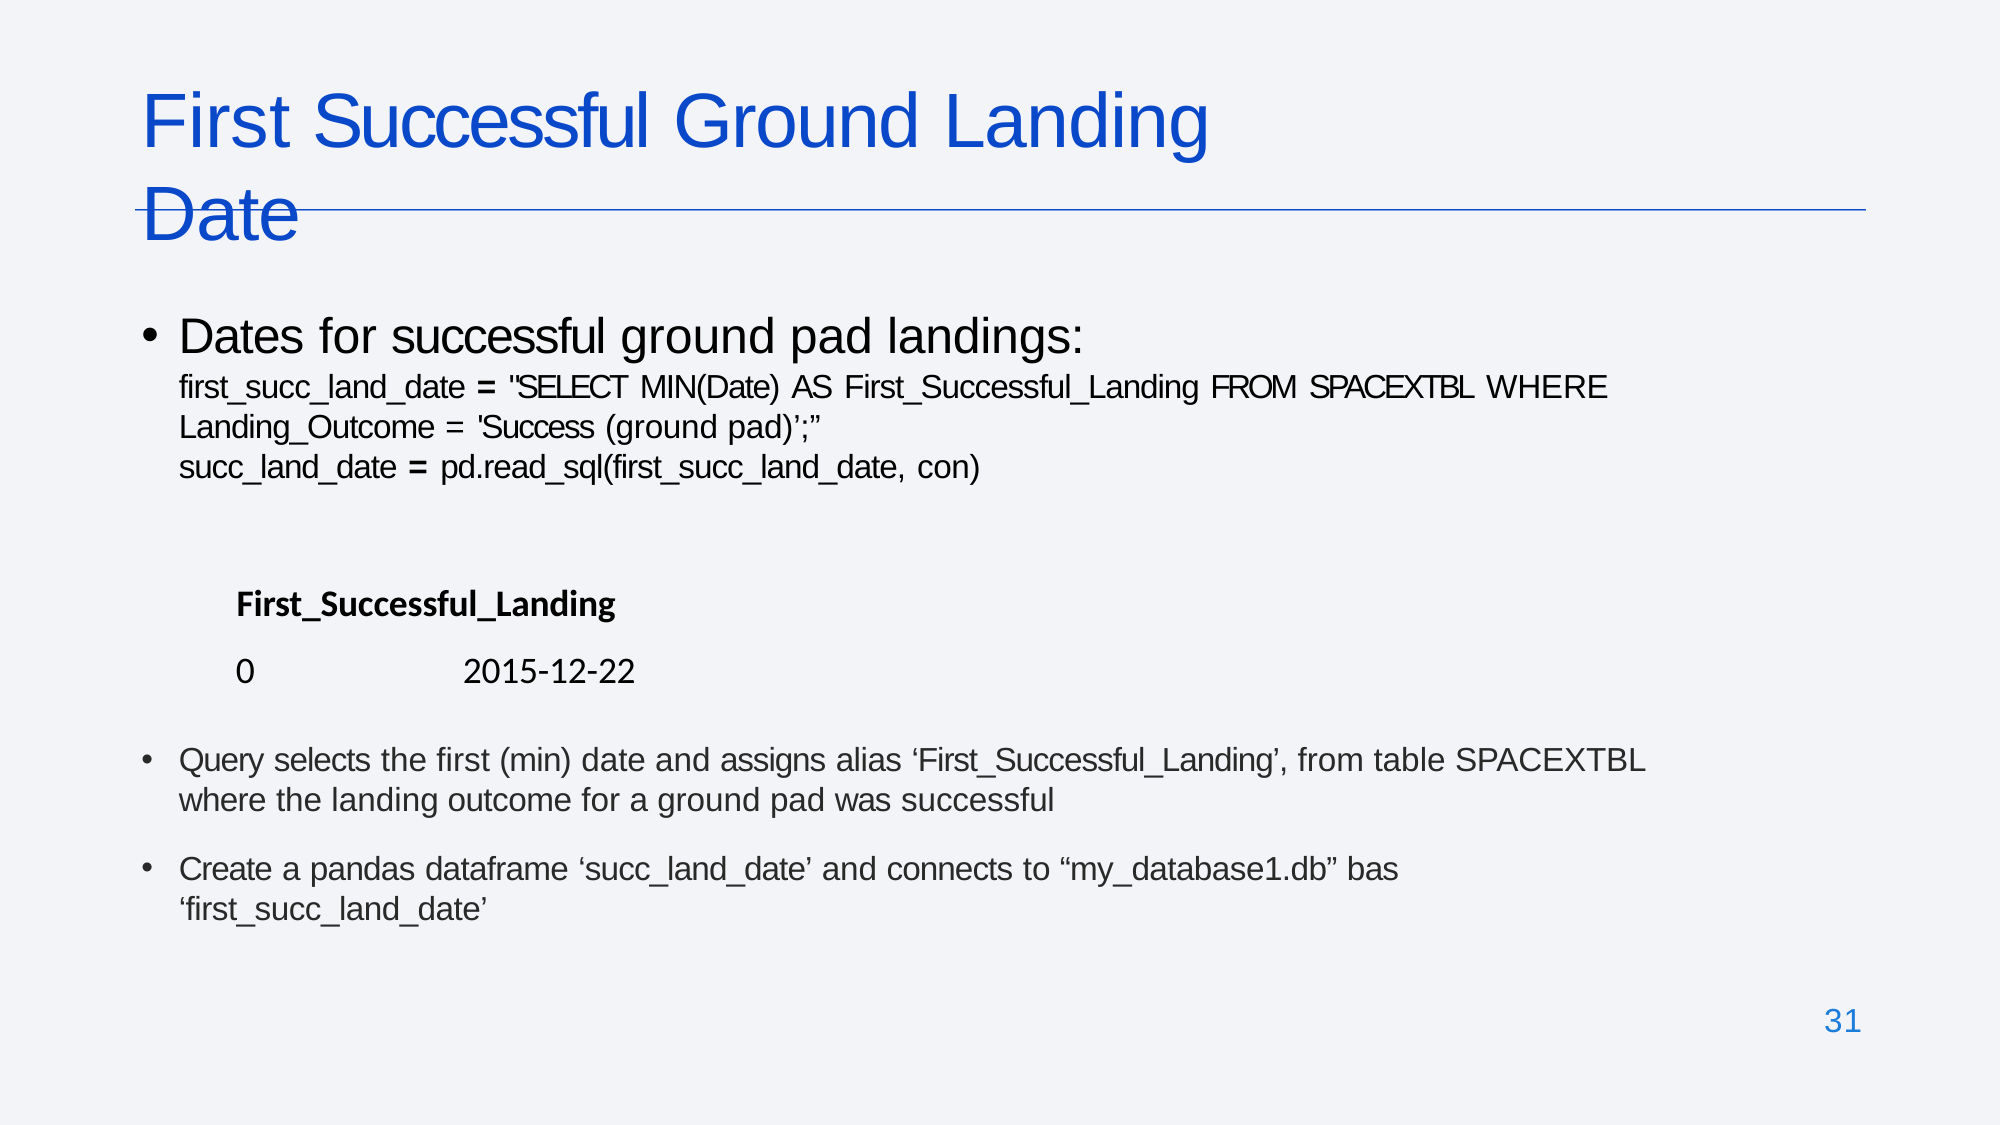

# First Successful Ground Landing Date
Dates for successful ground pad landings:
first_succ_land_date = "SELECT MIN(Date) AS First_Successful_Landing FROM SPACEXTBL WHERE
Landing_Outcome = 'Success (ground pad)’;”
succ_land_date = pd.read_sql(first_succ_land_date, con)

First_Successful_Landing
0	2015-12-22

Query selects the first (min) date and assigns alias ‘First_Successful_Landing’, from table SPACEXTBL
where the landing outcome for a ground pad was successful
Create a pandas dataframe ‘succ_land_date’ and connects to “my_database1.db” bas ‘first_succ_land_date’
31